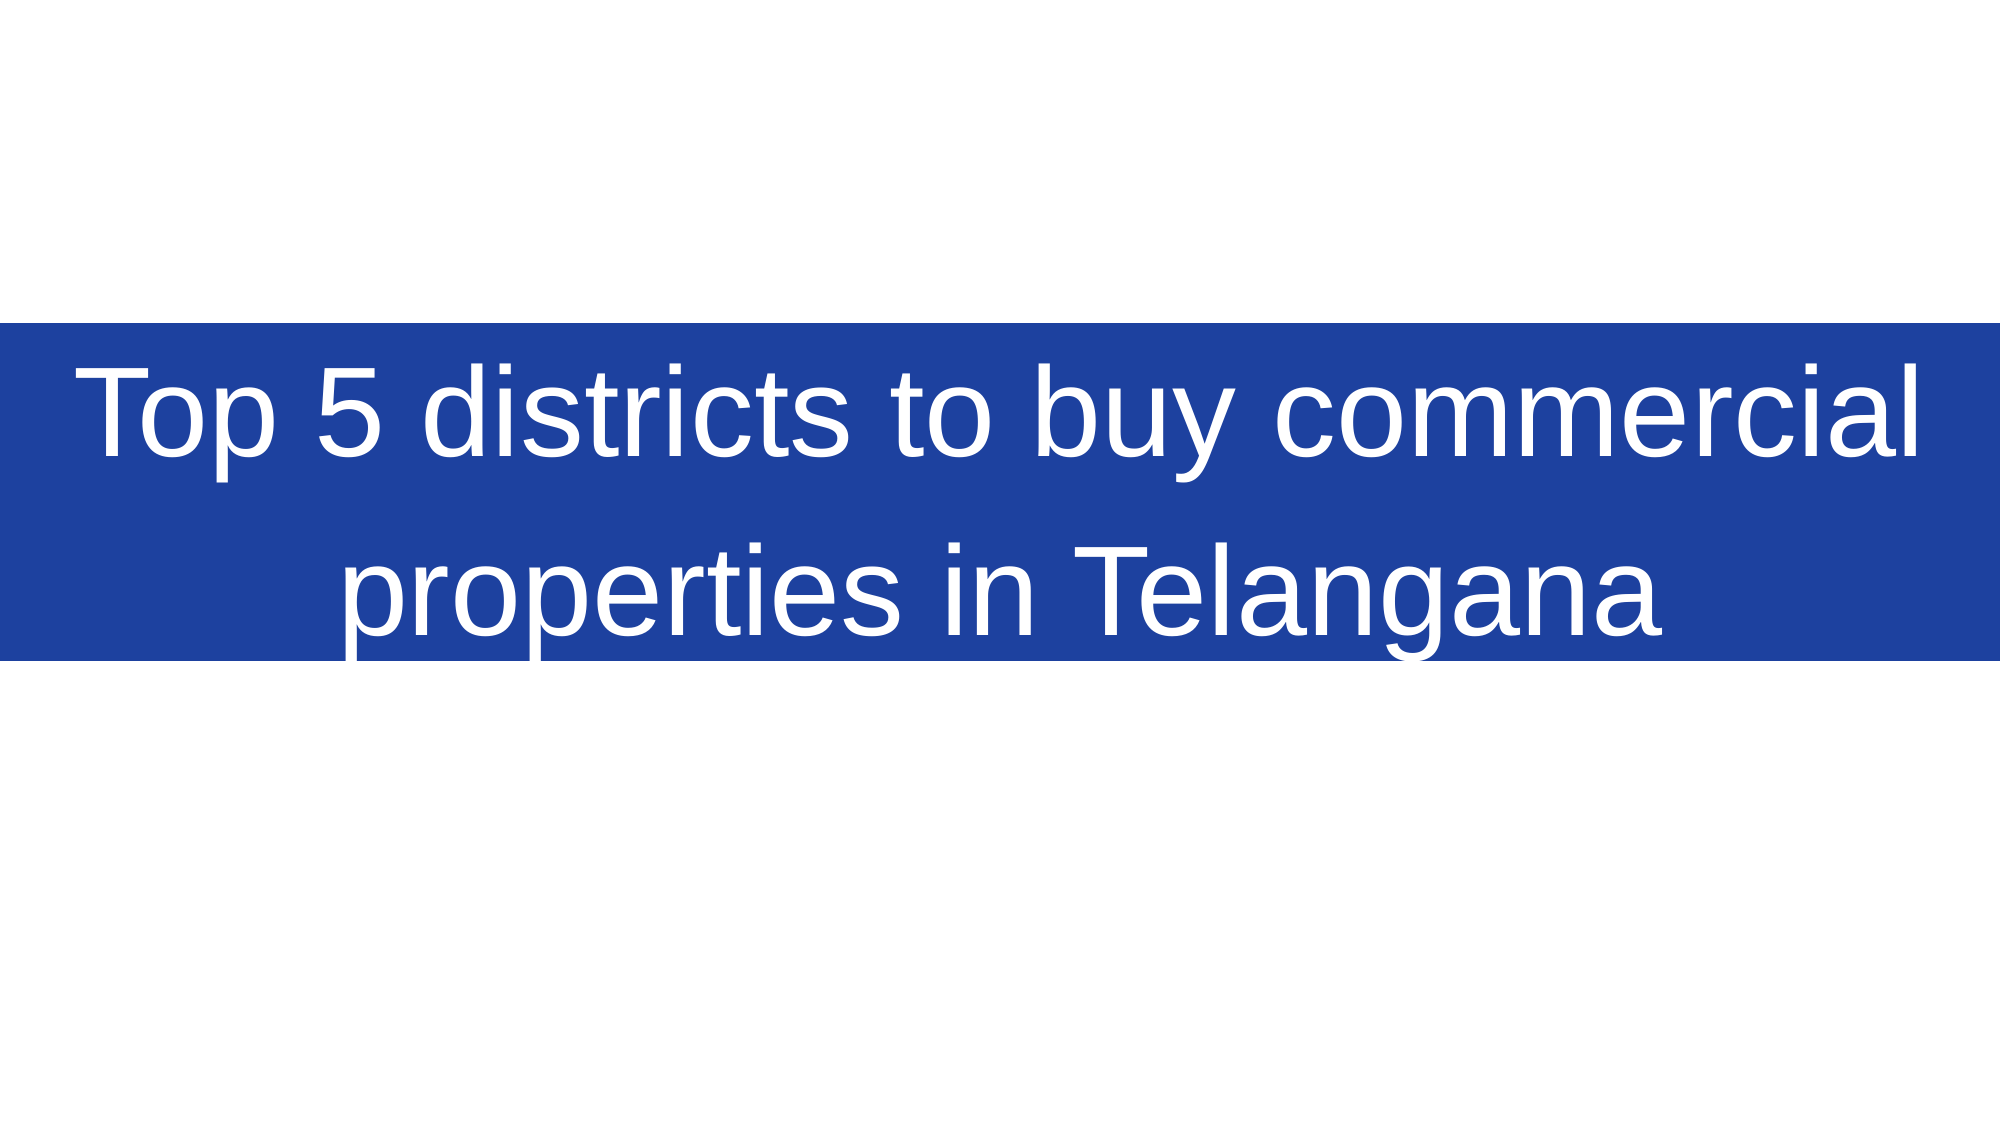

Top 5 districts to buy commercial properties in Telangana